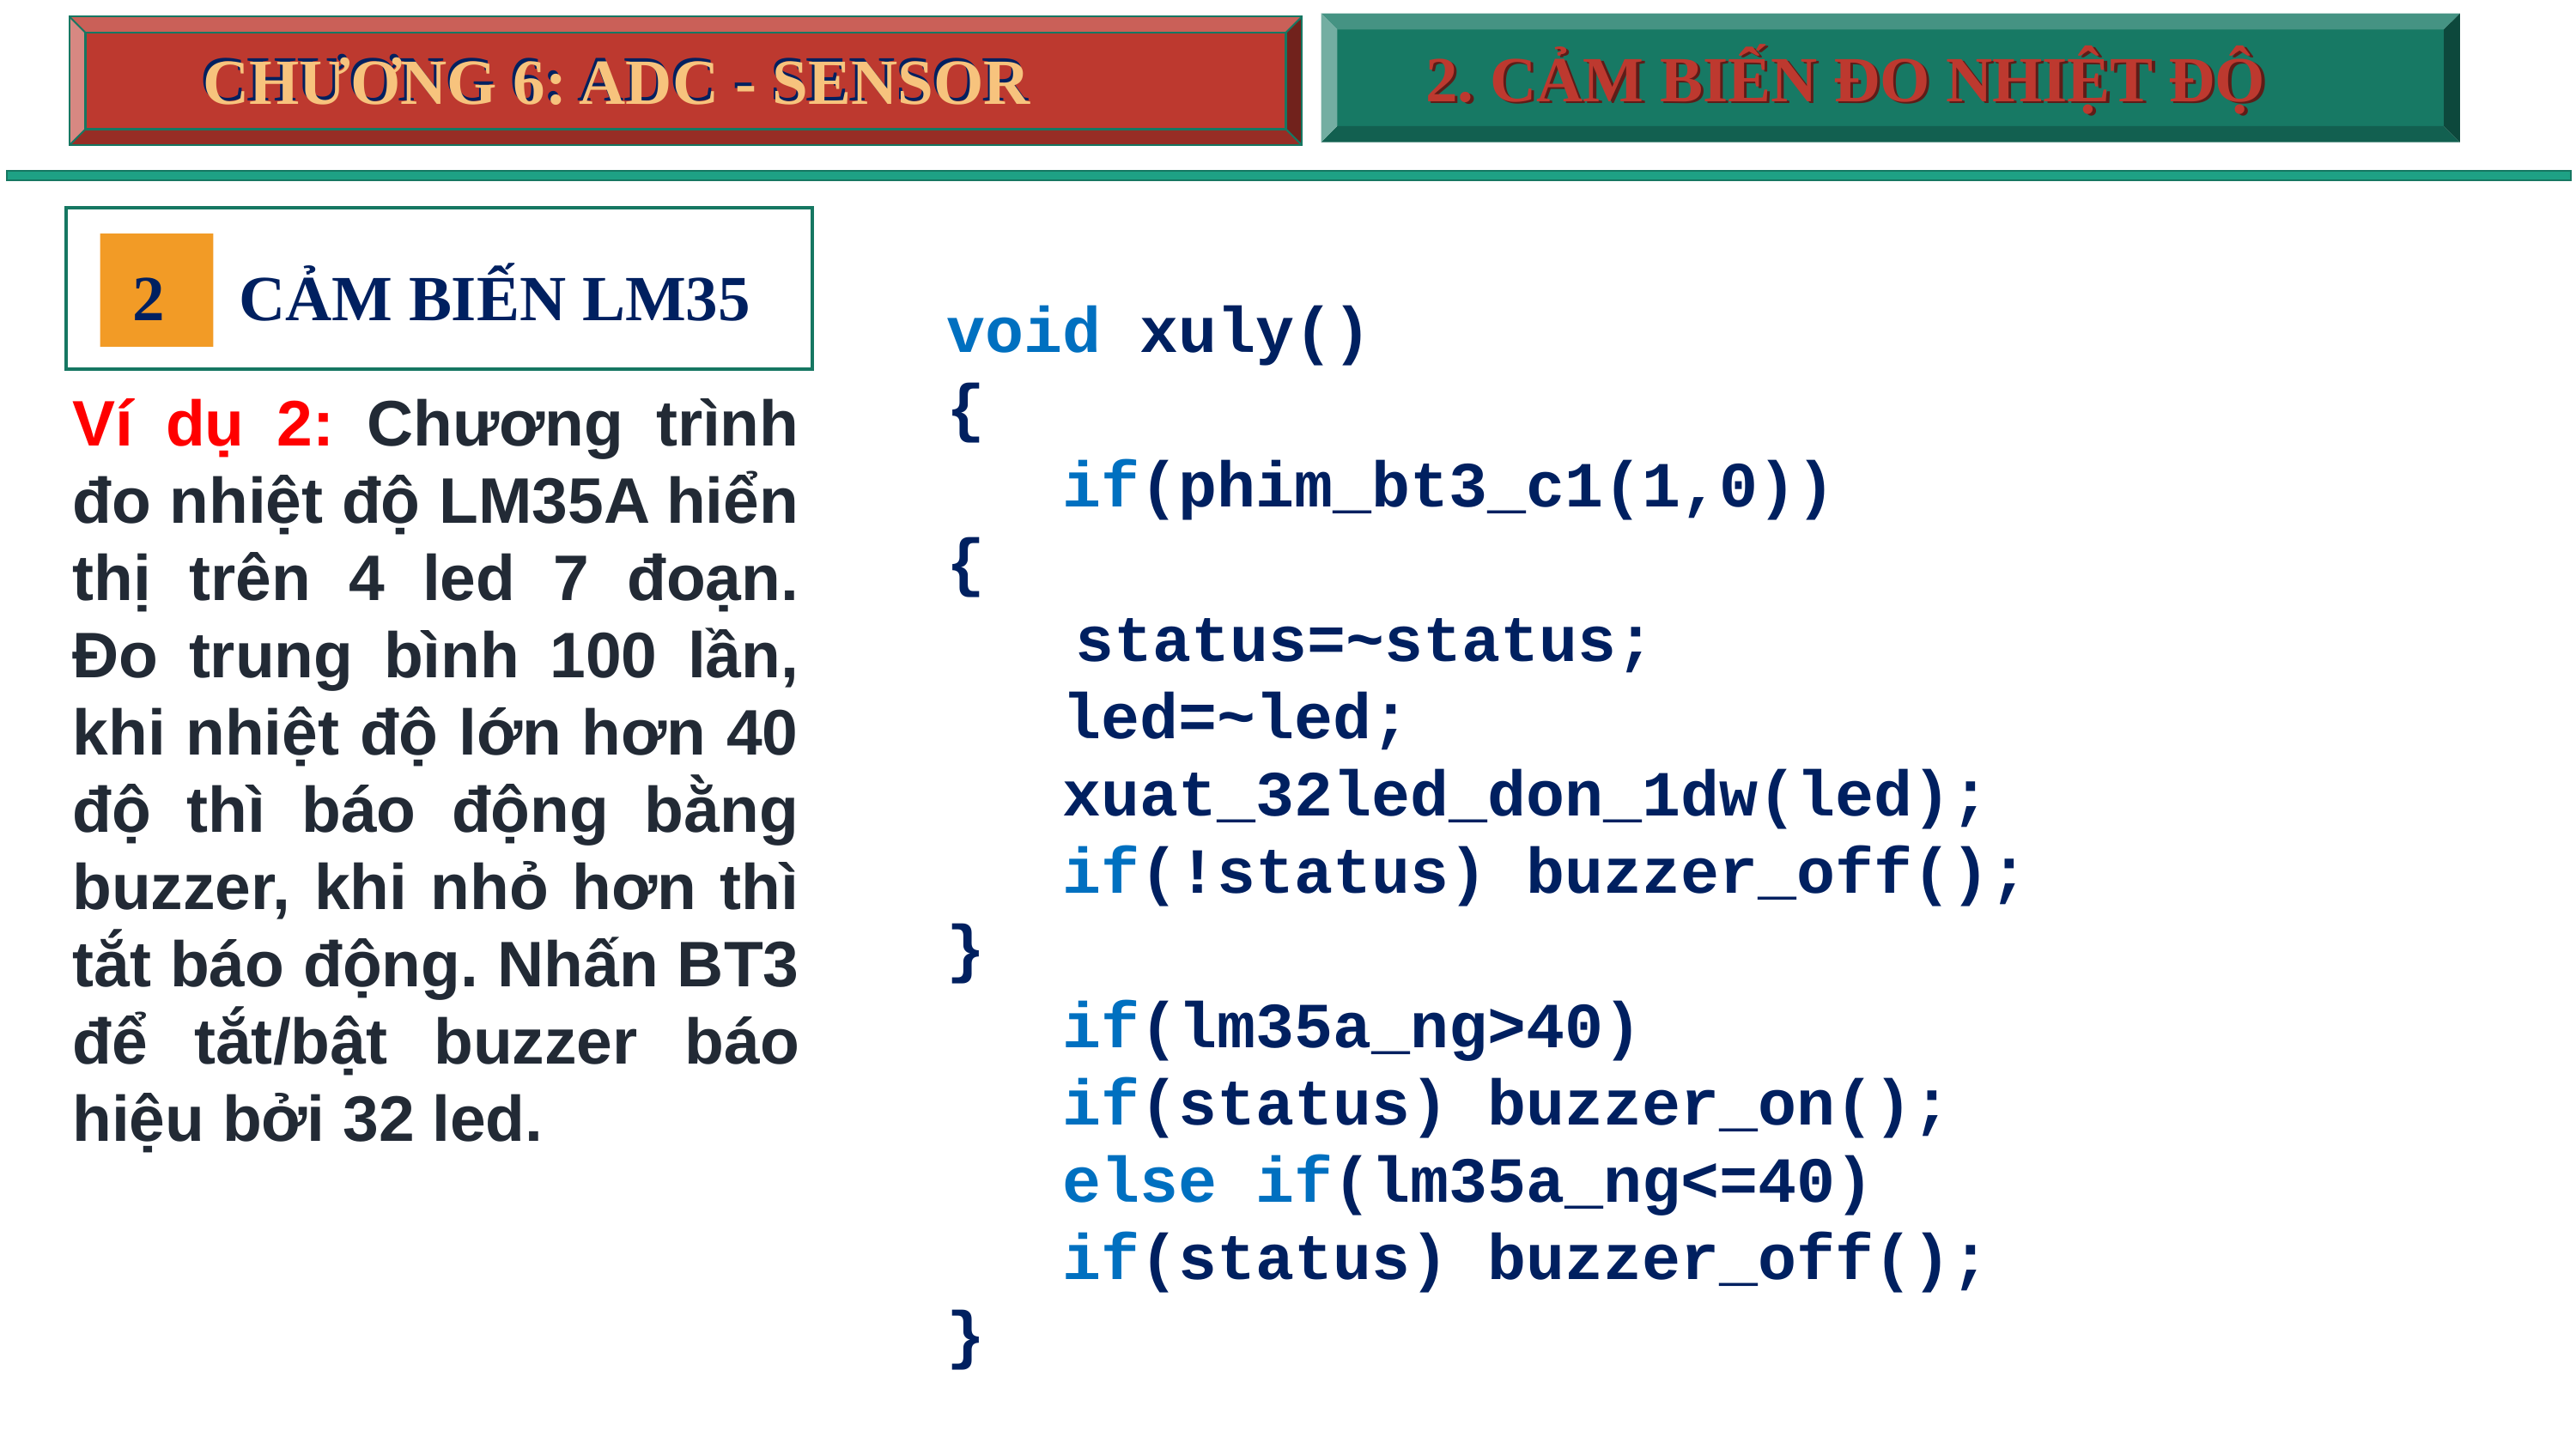

CHƯƠNG 6: ADC - SENSOR
2. CẢM BIẾN ĐO NHIỆT ĐỘ
2. CẢM BIẾN ĐO NHIỆT ĐỘ
CHƯƠNG 6: ADC - SENSOR

2
CẢM BIẾN LM35
void xuly()
{
   if(phim_bt3_c1(1,0))
{
	status=~status;
   led=~led;
   xuat_32led_don_1dw(led);
   if(!status) buzzer_off();
}
   if(lm35a_ng>40)
   if(status) buzzer_on();
   else if(lm35a_ng<=40)
   if(status) buzzer_off();
}
Ví dụ 2: Chương trình đo nhiệt độ LM35A hiển thị trên 4 led 7 đoạn. Đo trung bình 100 lần, khi nhiệt độ lớn hơn 40 độ thì báo động bằng buzzer, khi nhỏ hơn thì tắt báo động. Nhấn BT3 để tắt/bật buzzer báo hiệu bởi 32 led.